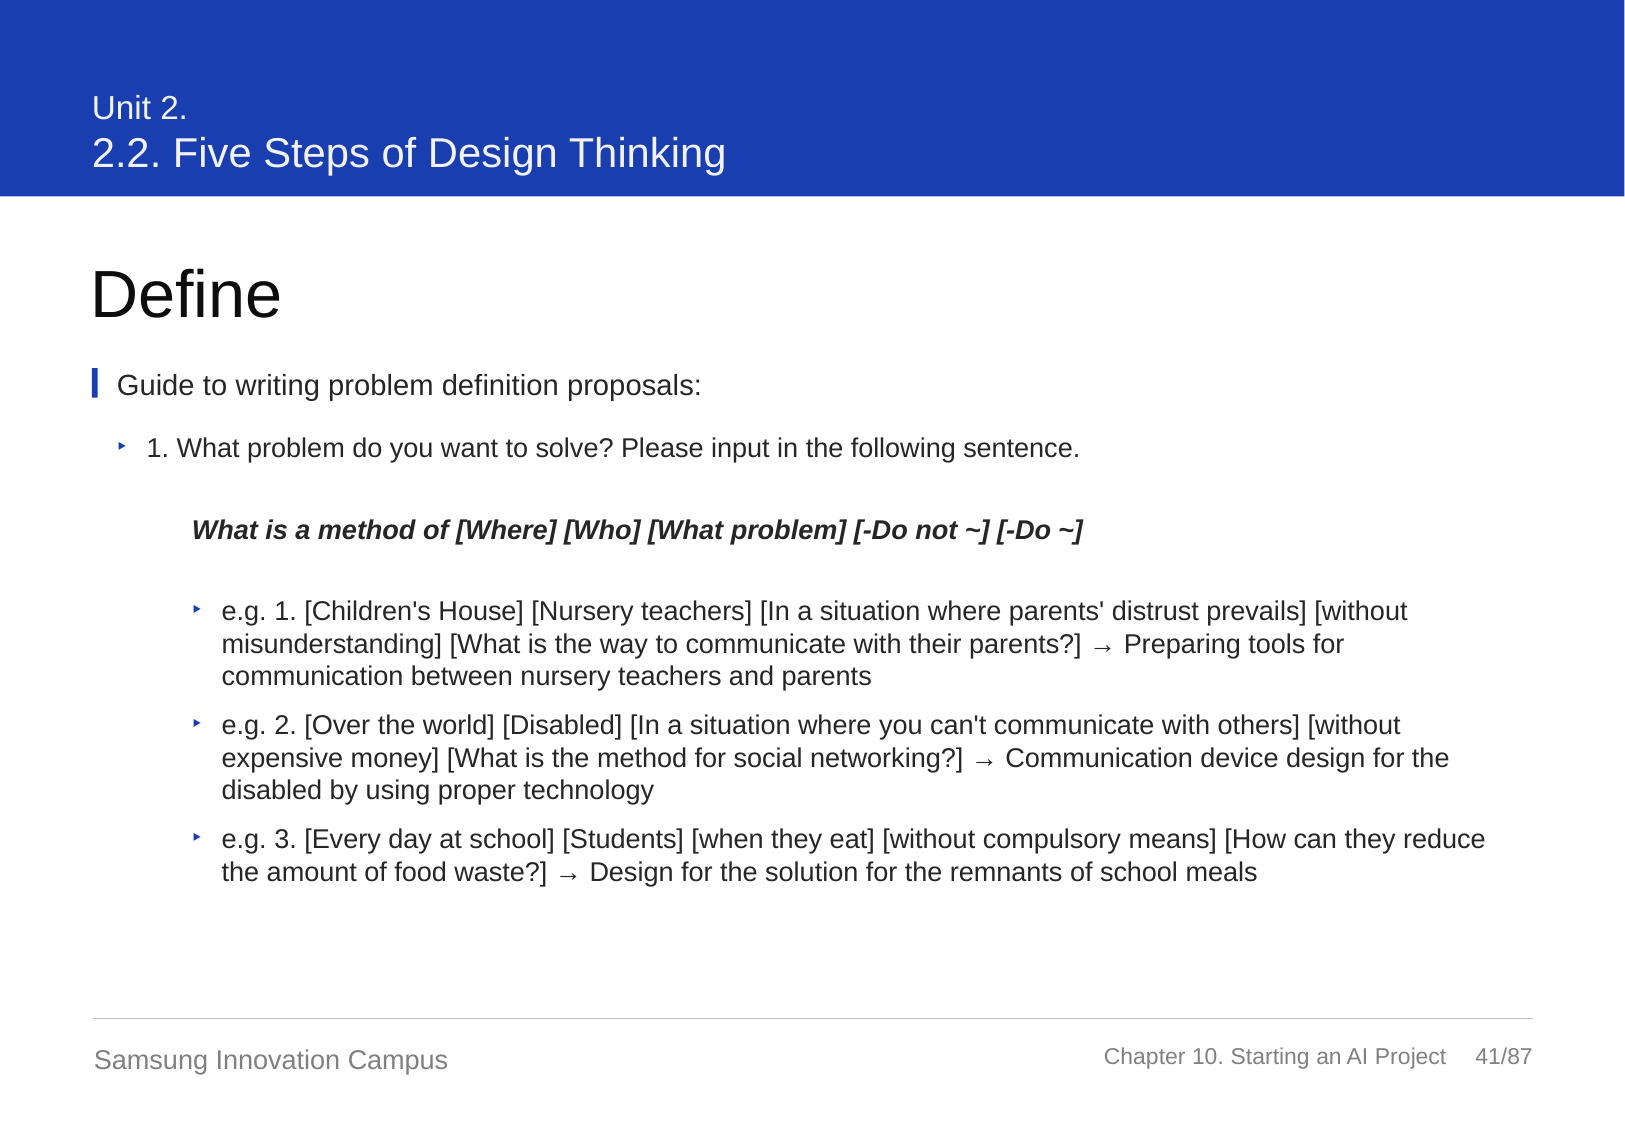

Unit 2.
2.2. Five Steps of Design Thinking
Define
Guide to writing problem definition proposals:

1. What problem do you want to solve? Please input in the following sentence.
What is a method of [Where] [Who] [What problem] [-Do not ~] [-Do ~]
e.g. 1. [Children's House] [Nursery teachers] [In a situation where parents' distrust prevails] [without misunderstanding] [What is the way to communicate with their parents?] → Preparing tools for communication between nursery teachers and parents
e.g. 2. [Over the world] [Disabled] [In a situation where you can't communicate with others] [without expensive money] [What is the method for social networking?] → Communication device design for the disabled by using proper technology
e.g. 3. [Every day at school] [Students] [when they eat] [without compulsory means] [How can they reduce the amount of food waste?] → Design for the solution for the remnants of school meals